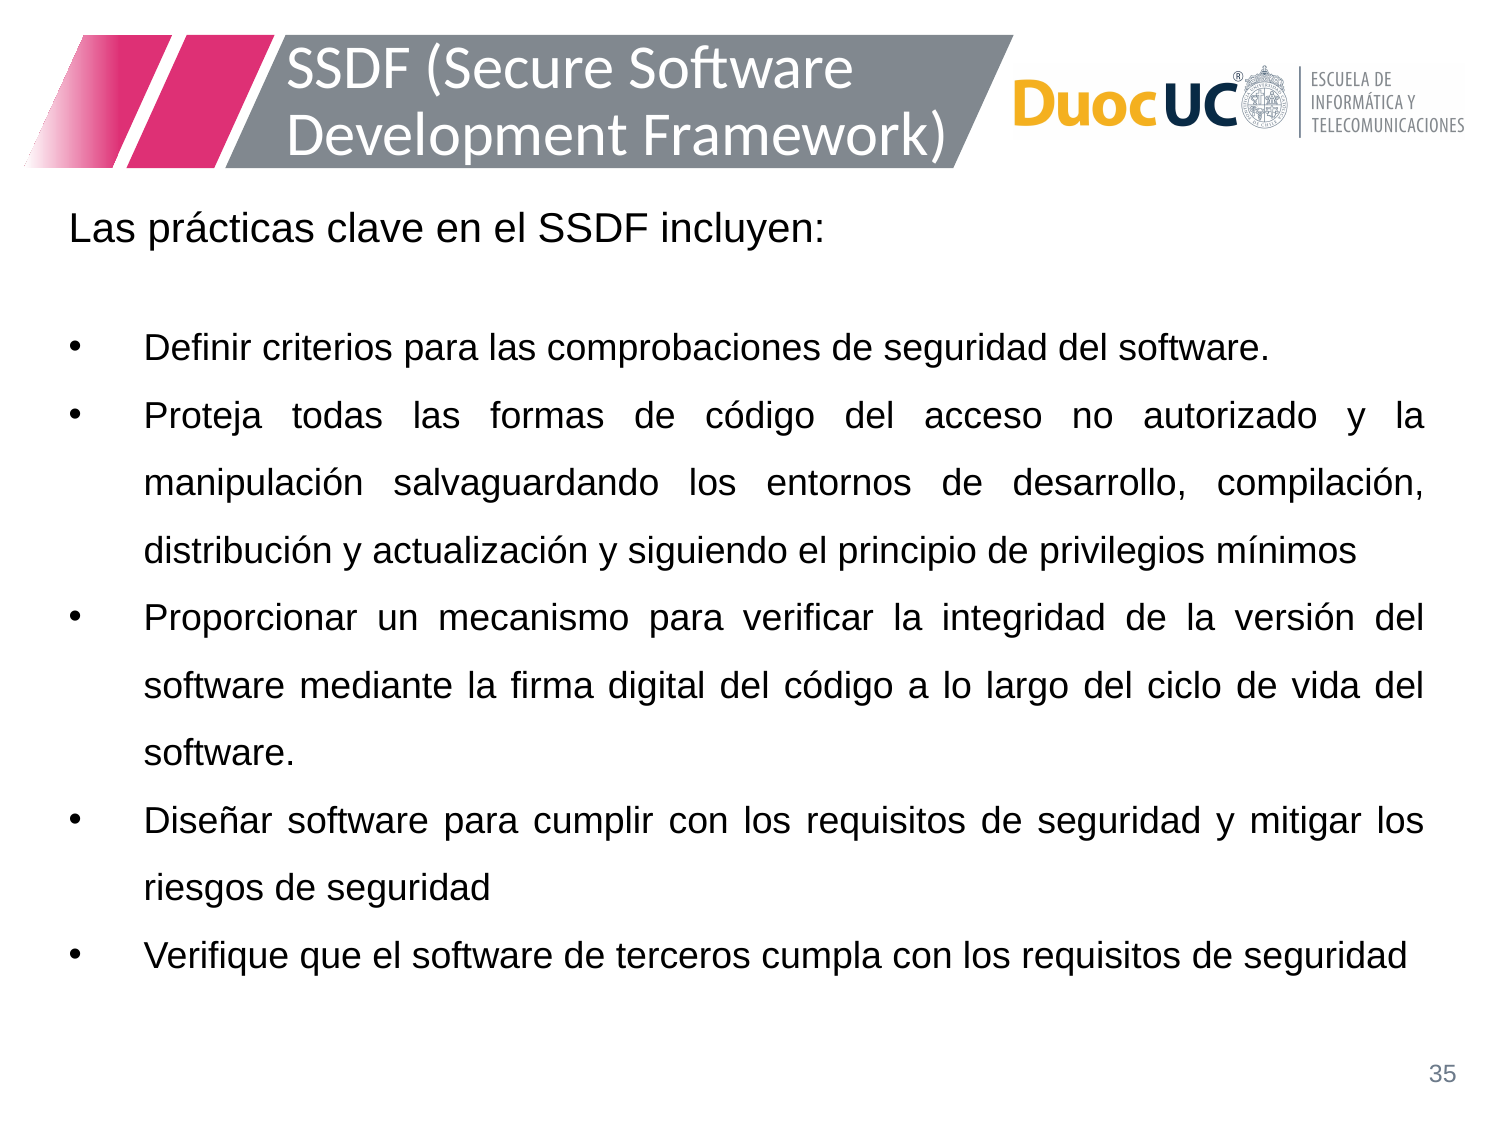

# SSDF (Secure Software Development Framework)
Las prácticas clave en el SSDF incluyen:

Definir criterios para las comprobaciones de seguridad del software.
Proteja todas las formas de código del acceso no autorizado y la manipulación salvaguardando los entornos de desarrollo, compilación, distribución y actualización y siguiendo el principio de privilegios mínimos
Proporcionar un mecanismo para verificar la integridad de la versión del software mediante la firma digital del código a lo largo del ciclo de vida del software.
Diseñar software para cumplir con los requisitos de seguridad y mitigar los riesgos de seguridad
Verifique que el software de terceros cumpla con los requisitos de seguridad